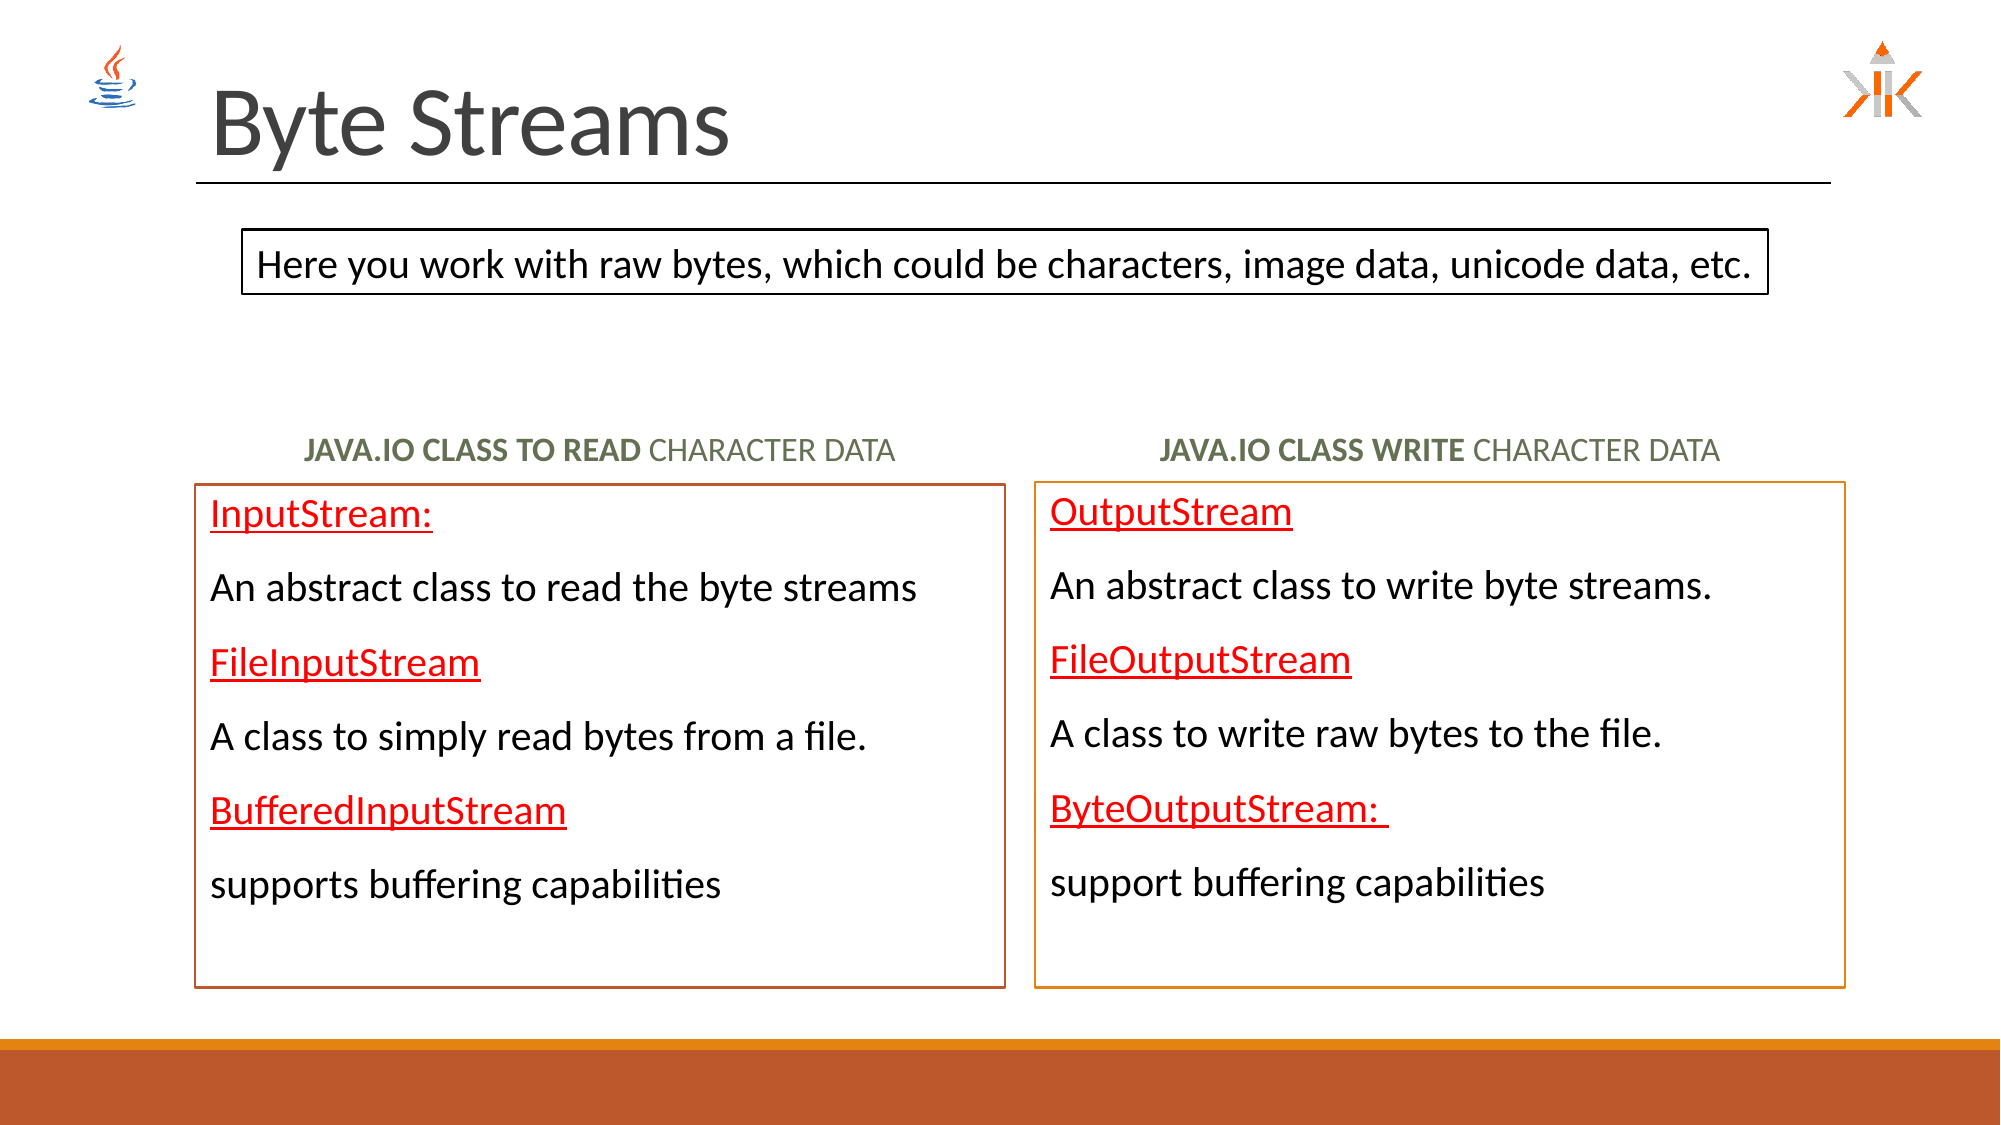

# Byte Streams
Here you work with raw bytes, which could be characters, image data, unicode data, etc.
Java.io Class write character data
Java.io Class to read character data
OutputStream
An abstract class to write byte streams.
FileOutputStream
A class to write raw bytes to the file.
ByteOutputStream:
support buffering capabilities
InputStream:
An abstract class to read the byte streams
FileInputStream
A class to simply read bytes from a file.
BufferedInputStream
supports buffering capabilities